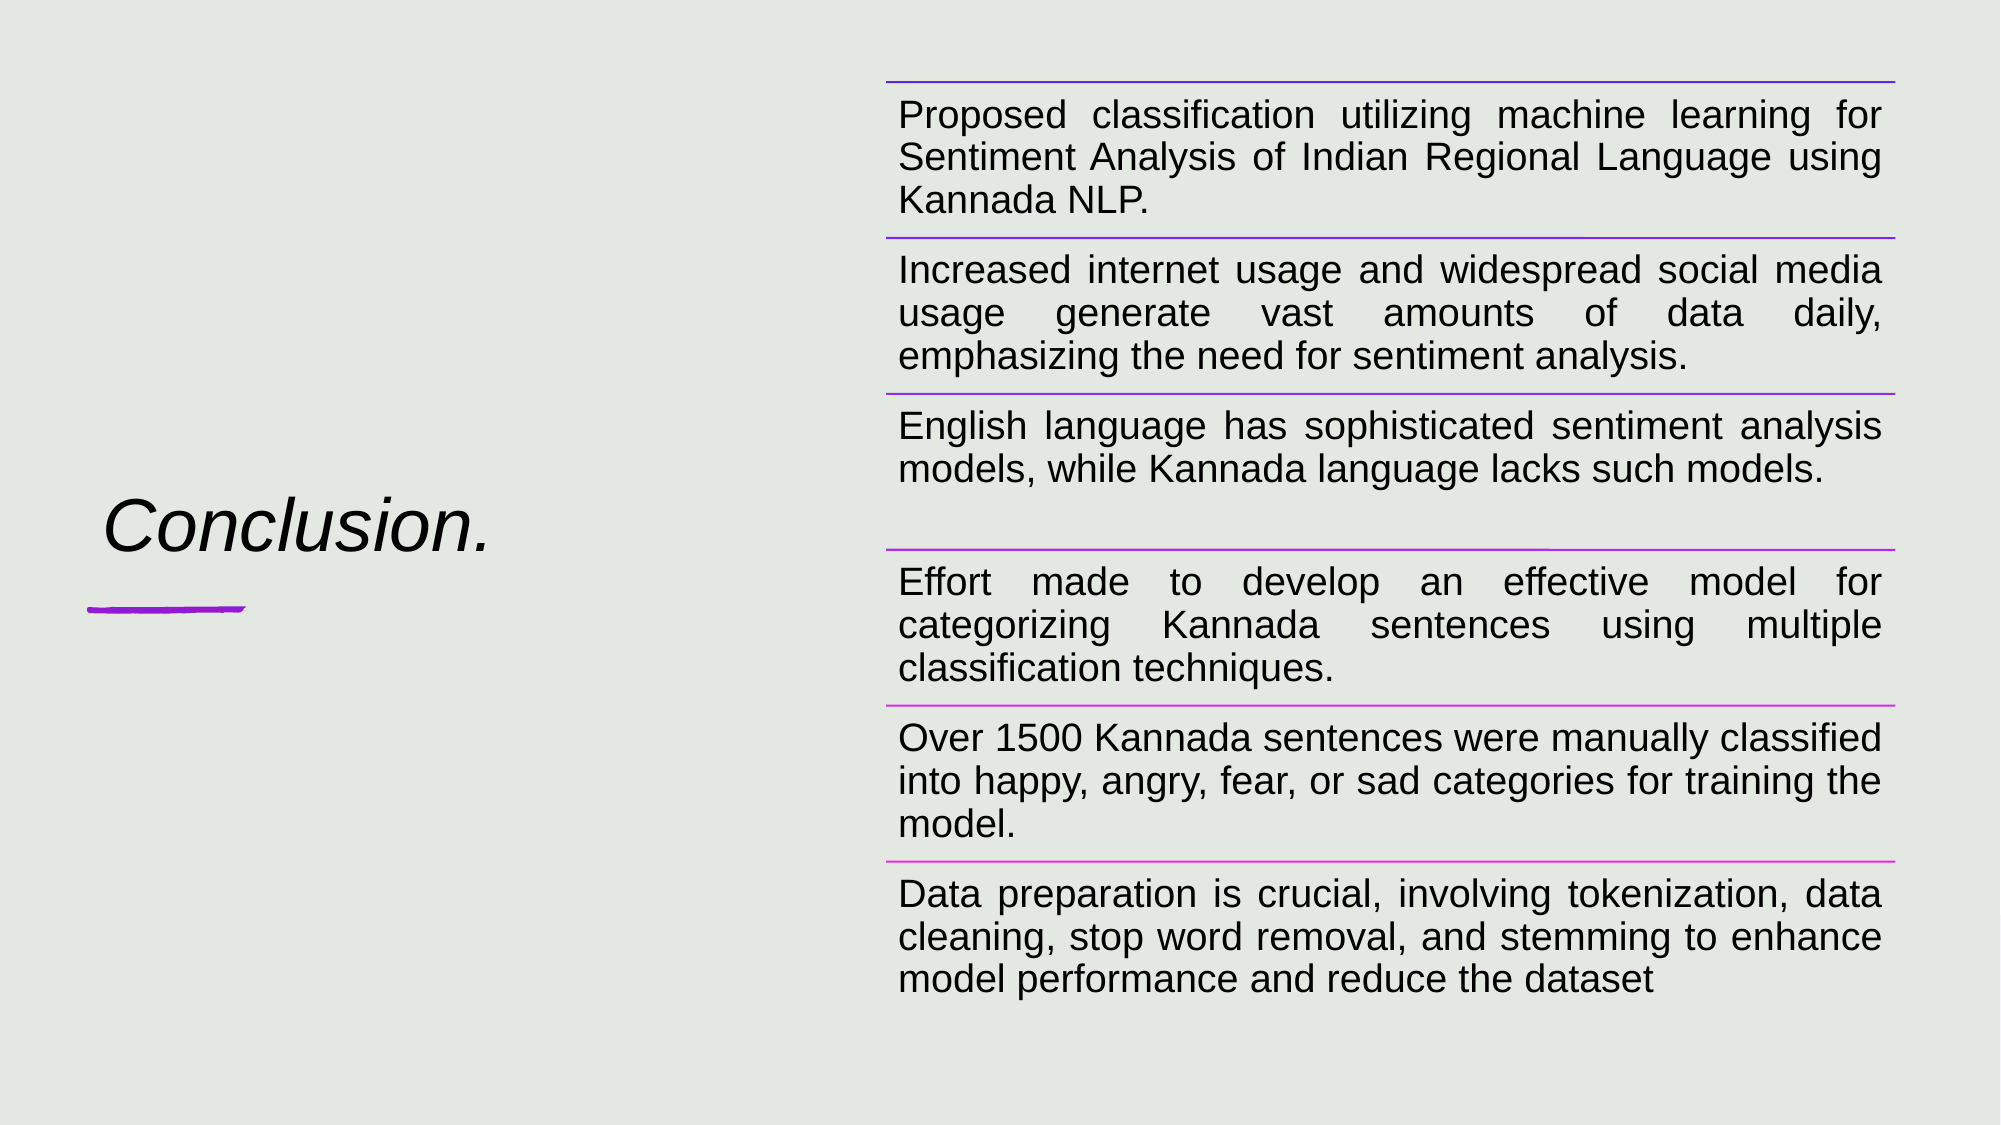

Proposed classification utilizing machine learning for Sentiment Analysis of Indian Regional Language using Kannada NLP.
Increased internet usage and widespread social media usage generate vast amounts of data daily, emphasizing the need for sentiment analysis.
English language has sophisticated sentiment analysis models, while Kannada language lacks such models.
Effort made to develop an effective model for categorizing Kannada sentences using multiple classification techniques.
Over 1500 Kannada sentences were manually classified into happy, angry, fear, or sad categories for training the model.
Data preparation is crucial, involving tokenization, data cleaning, stop word removal, and stemming to enhance model performance and reduce the dataset
# Conclusion.